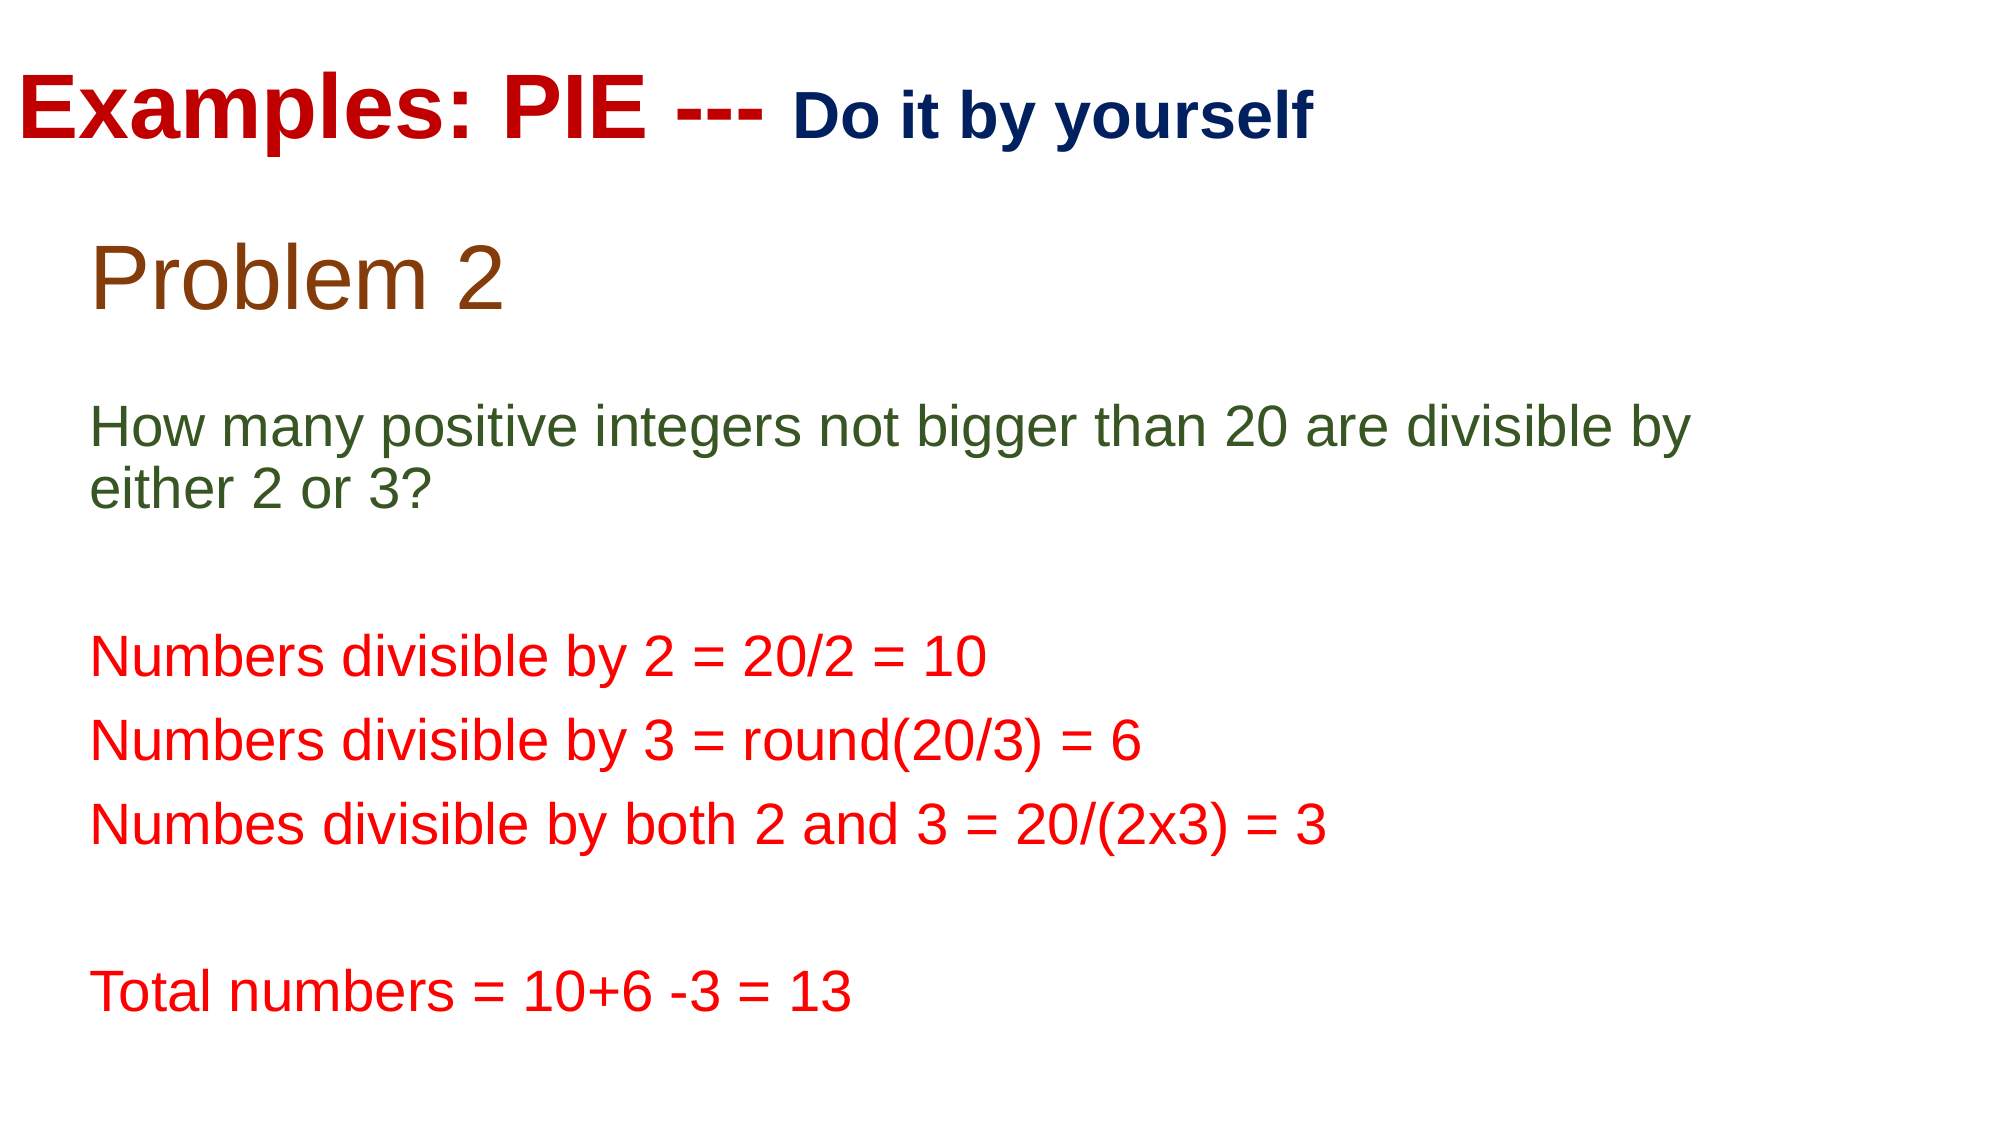

Examples: PIE --- Do it by yourself
# Problem 2
How many positive integers not bigger than 20 are divisible by either 2 or 3?

Numbers divisible by 2 = 20/2 = 10
Numbers divisible by 3 = round(20/3) = 6
Numbes divisible by both 2 and 3 = 20/(2x3) = 3

Total numbers = 10+6 -3 = 13